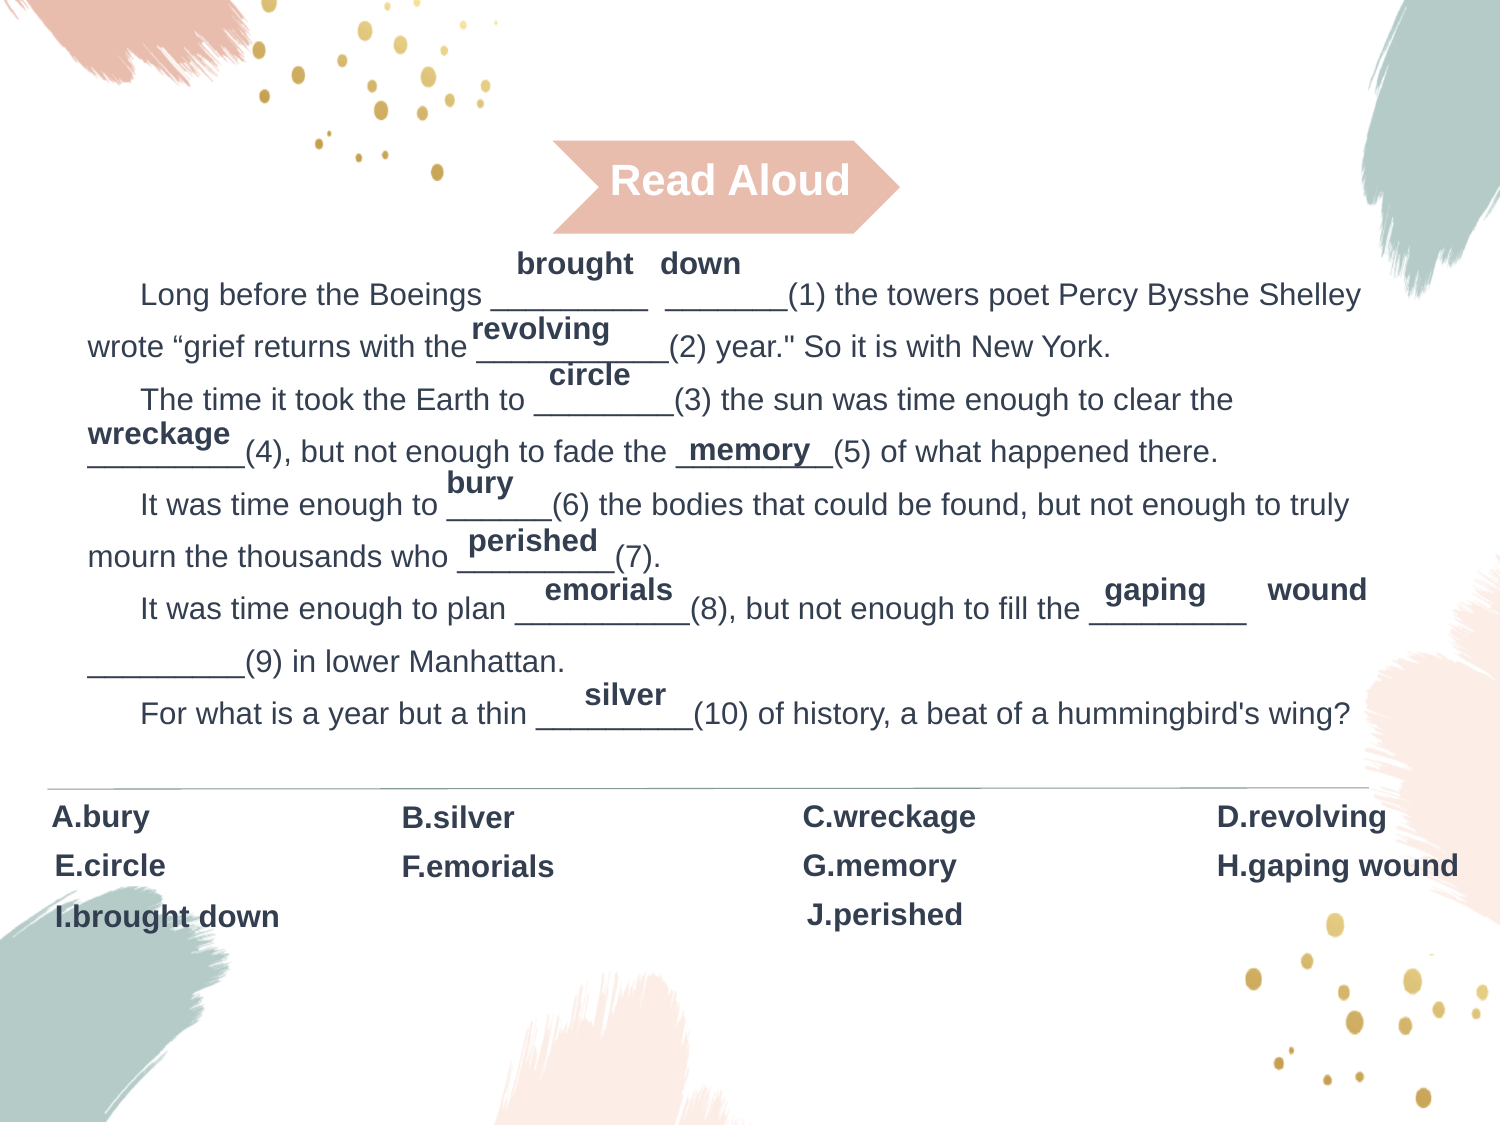

Read Aloud
      Long before the Boeings _________  _______(1) the towers poet Percy Bysshe Shelley wrote “grief returns with the ___________(2) year." So it is with New York.
      The time it took the Earth to ________(3) the sun was time enough to clear the _________(4), but not enough to fade the _________(5) of what happened there.
      It was time enough to ______(6) the bodies that could be found, but not enough to truly mourn the thousands who _________(7).
      It was time enough to plan __________(8), but not enough to fill the _________  _________(9) in lower Manhattan.
      For what is a year but a thin _________(10) of history, a beat of a hummingbird's wing?
brought   down
revolving
circle
wreckage
memory
bury
perished
emorials
gaping       wound
silver
A.bury
C.wreckage
D.revolving
B.silver
E.circle
G.memory
H.gaping wound
F.emorials
J.perished
I.brought down